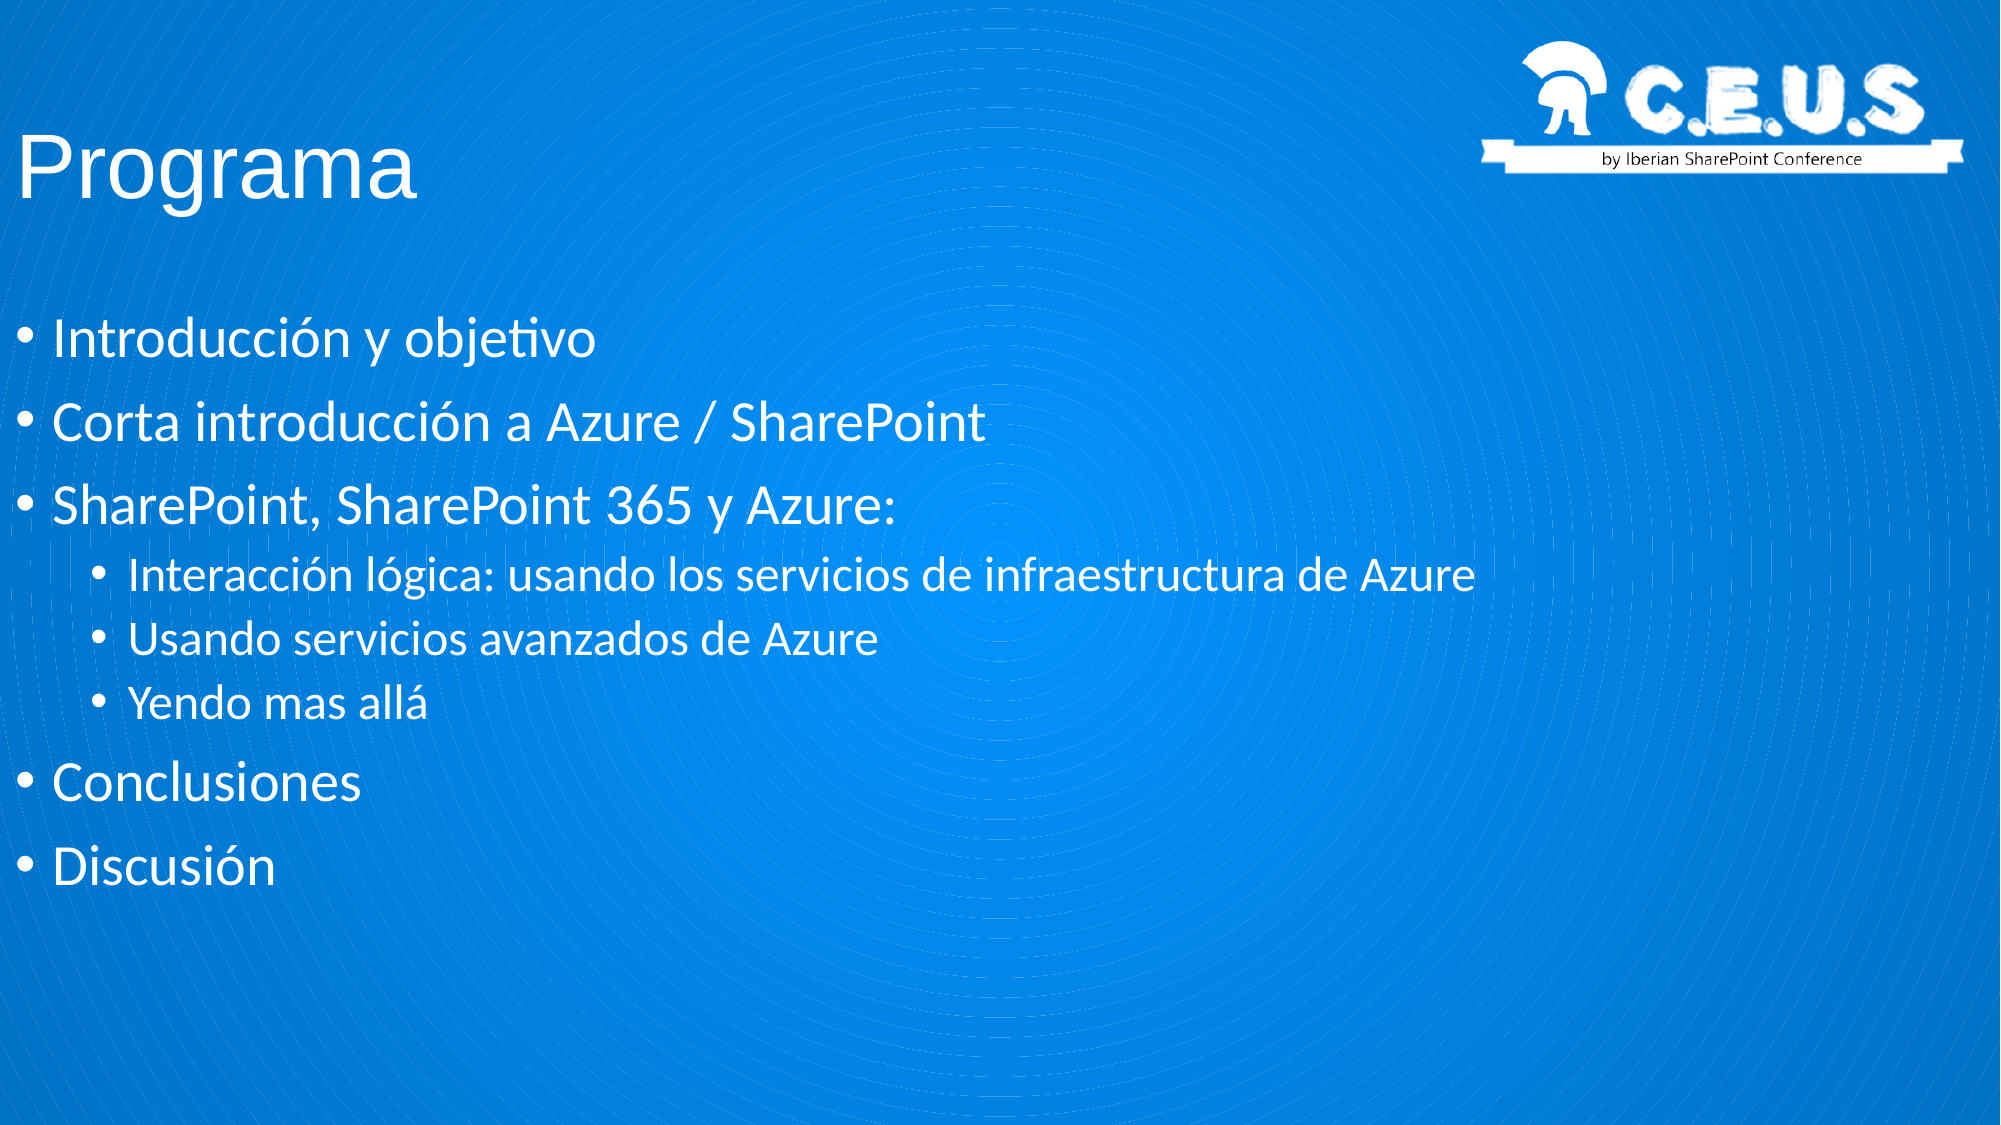

Programa
Introducción y objetivo
Corta introducción a Azure / SharePoint
SharePoint, SharePoint 365 y Azure:
Interacción lógica: usando los servicios de infraestructura de Azure
Usando servicios avanzados de Azure
Yendo mas allá
Conclusiones
Discusión